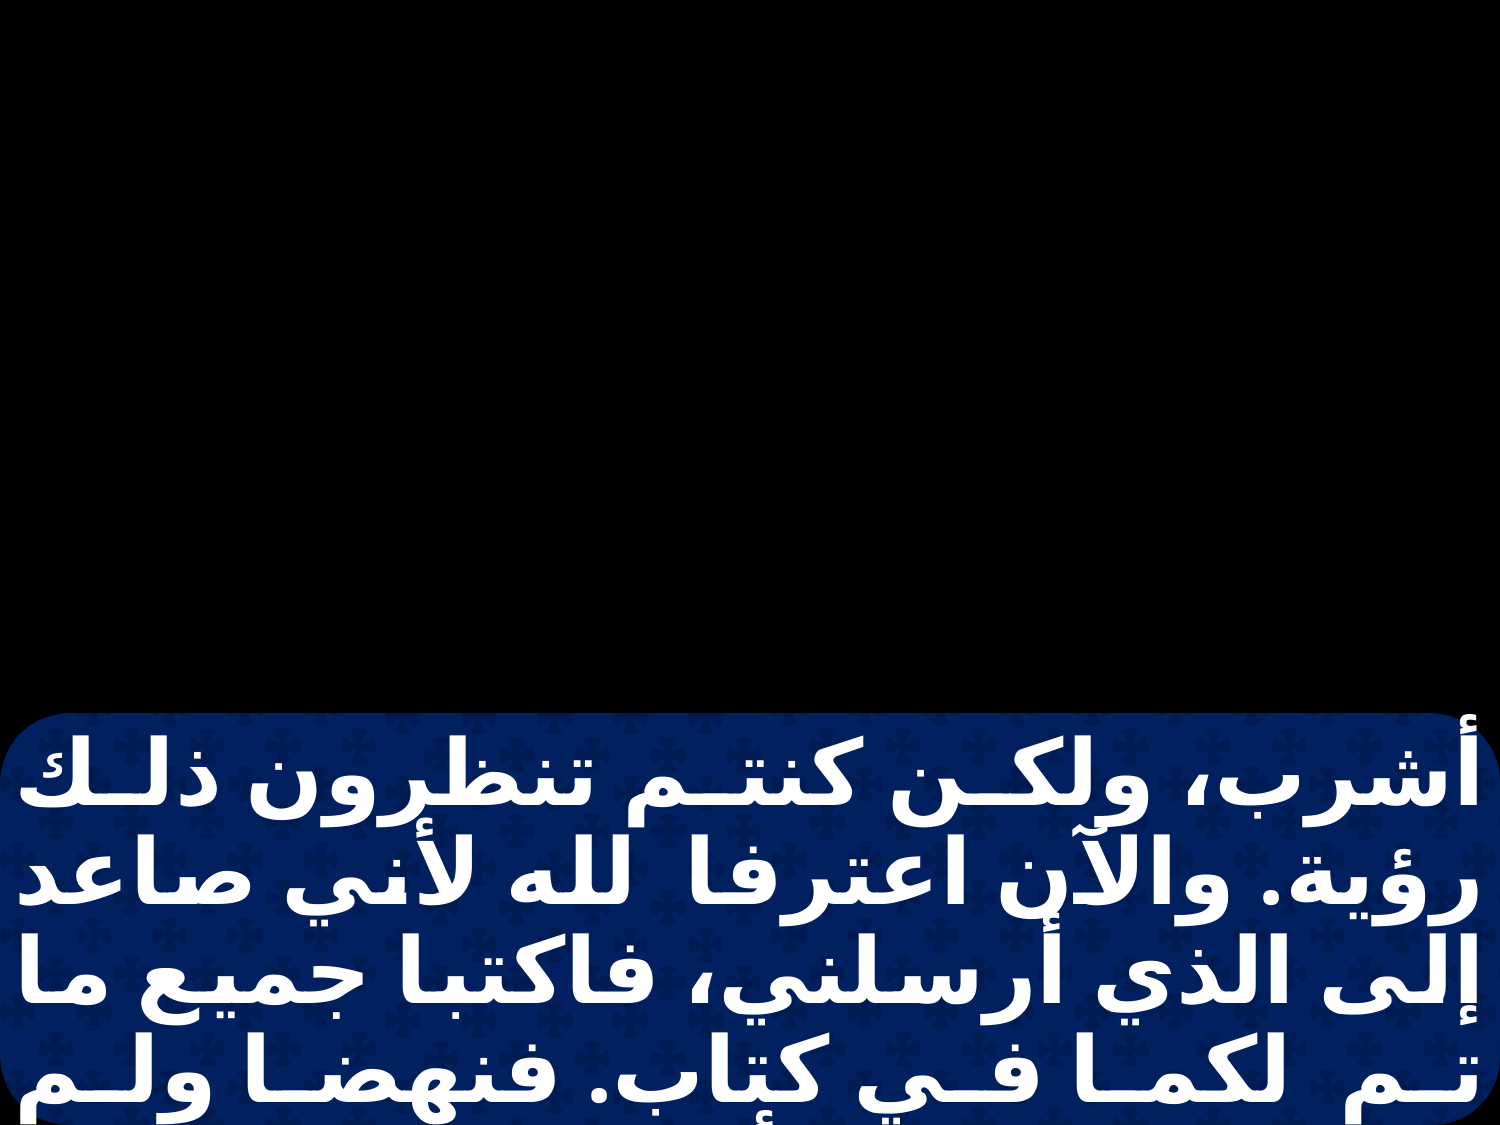

أشرب، ولكن كنتم تنظرون ذلك رؤية. والآن اعترفا  لله لأني صاعد إلى الذي أرسلني، فاكتبا جميع ما تم  لكما في كتاب. فنهضا ولم يعودا ينظرانه أيضا  واعترفا بأعمال الله العظيمة والعجيبة، وكيف ظهر